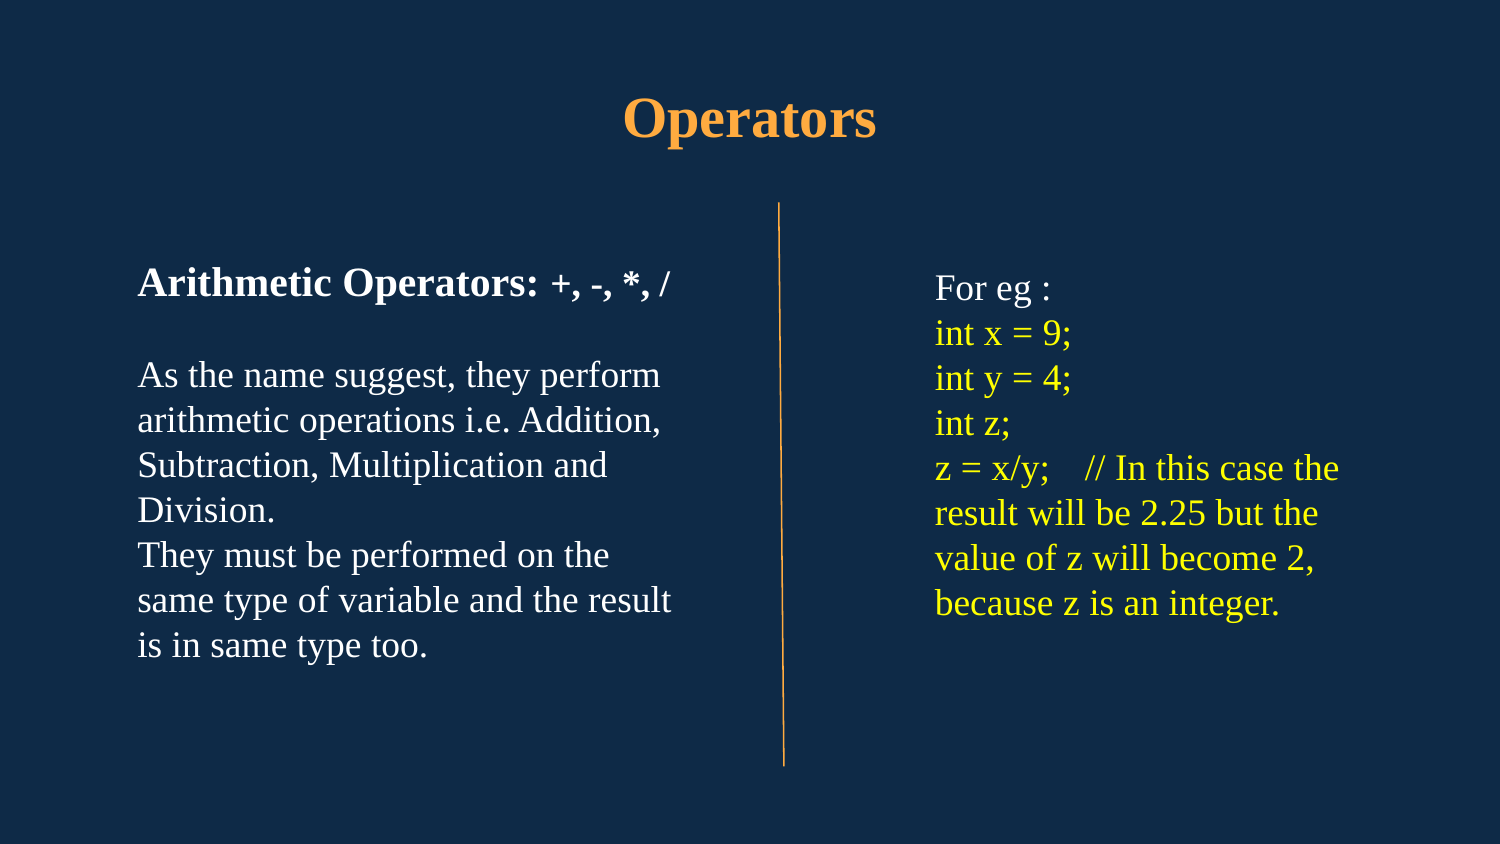

Operators
Arithmetic Operators: +, -, *, /

As the name suggest, they perform arithmetic operations i.e. Addition, Subtraction, Multiplication and Division.
They must be performed on the same type of variable and the result is in same type too.

For eg :
int x = 9;
int y = 4;
int z;
z = x/y; 	// In this case the result will be 2.25 but the value of z will become 2, because z is an integer.